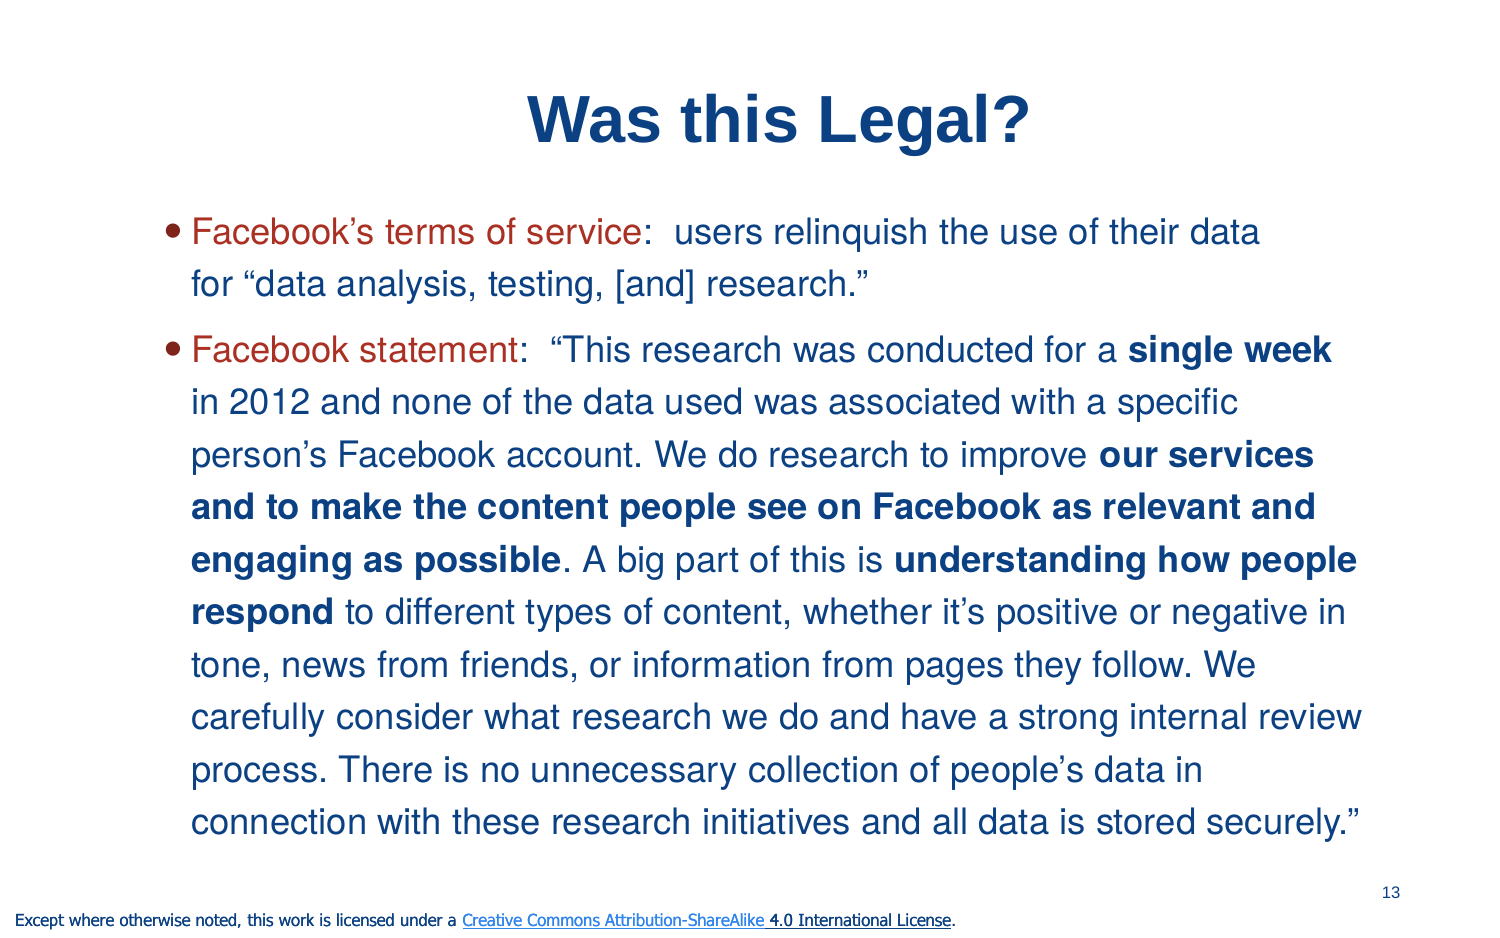

# Was this Legal?
Facebook’s terms of service:  users relinquish the use of their data for “data analysis, testing, [and] research.”
Facebook statement:  “This research was conducted for a single week in 2012 and none of the data used was associated with a specific person’s Facebook account. We do research to improve our services and to make the content people see on Facebook as relevant and engaging as possible. A big part of this is understanding how people respond to different types of content, whether it’s positive or negative in tone, news from friends, or information from pages they follow. We carefully consider what research we do and have a strong internal review process. There is no unnecessary collection of people’s data in connection with these research initiatives and all data is stored securely.”

13